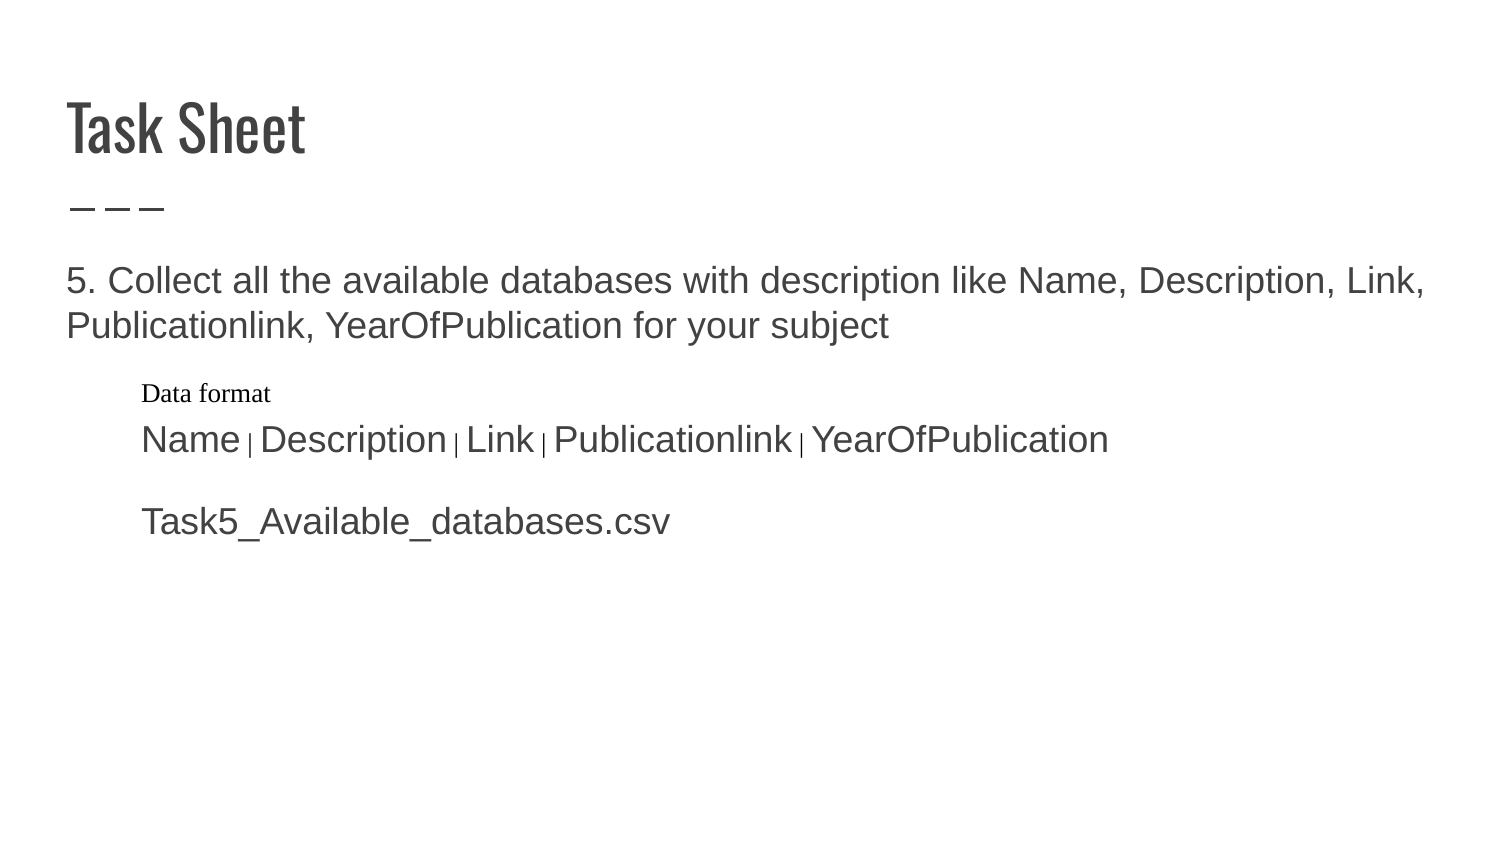

# Task Sheet
5. Collect all the available databases with description like Name, Description, Link, Publicationlink, YearOfPublication for your subject
Data format
Name | Description | Link | Publicationlink | YearOfPublication

Task5_Available_databases.csv